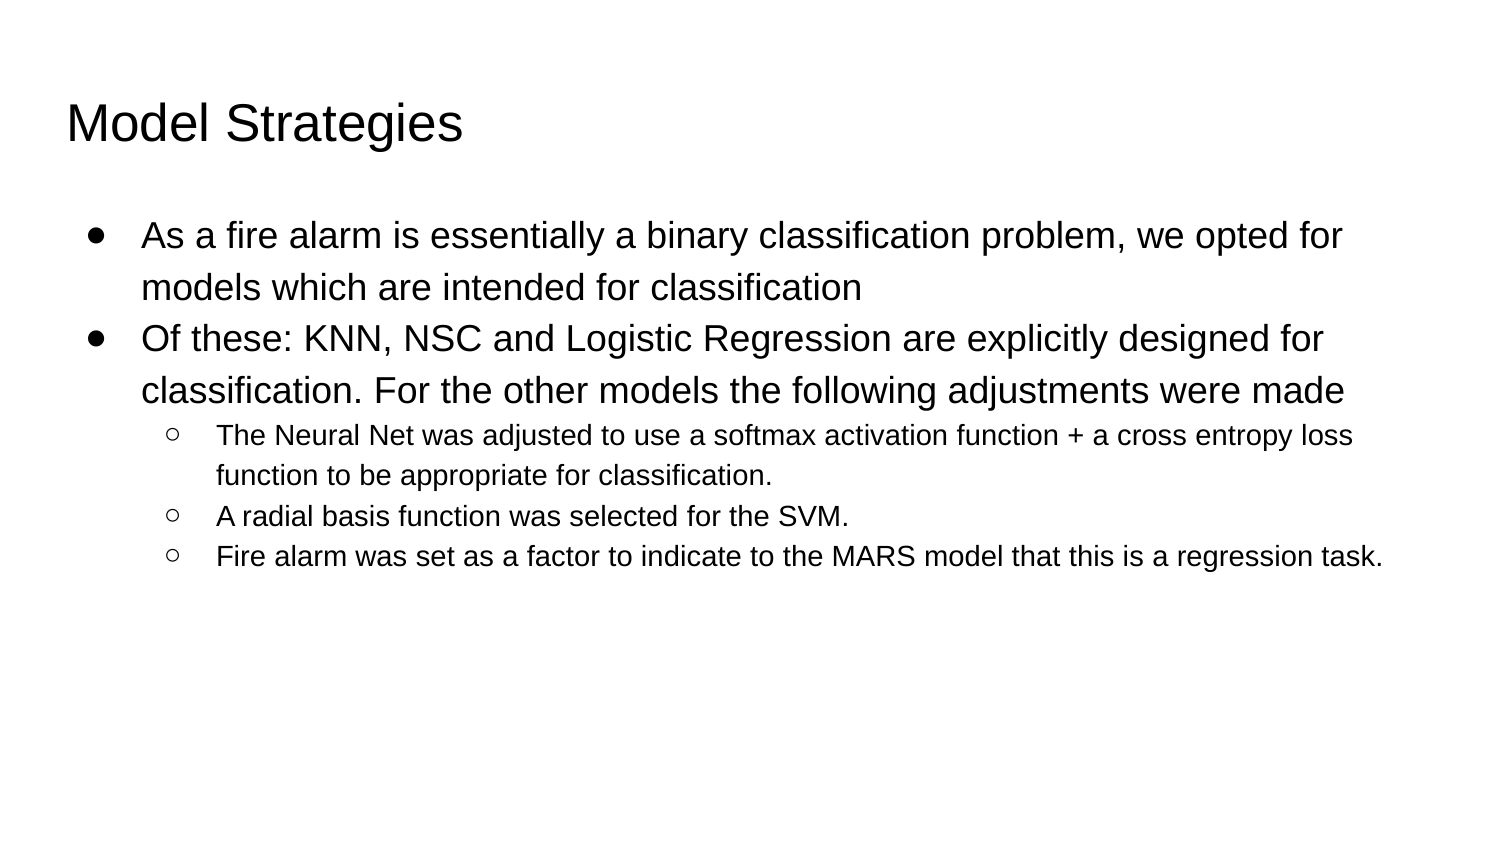

# Model Strategies
As a fire alarm is essentially a binary classification problem, we opted for models which are intended for classification
Of these: KNN, NSC and Logistic Regression are explicitly designed for classification. For the other models the following adjustments were made
The Neural Net was adjusted to use a softmax activation function + a cross entropy loss function to be appropriate for classification.
A radial basis function was selected for the SVM.
Fire alarm was set as a factor to indicate to the MARS model that this is a regression task.